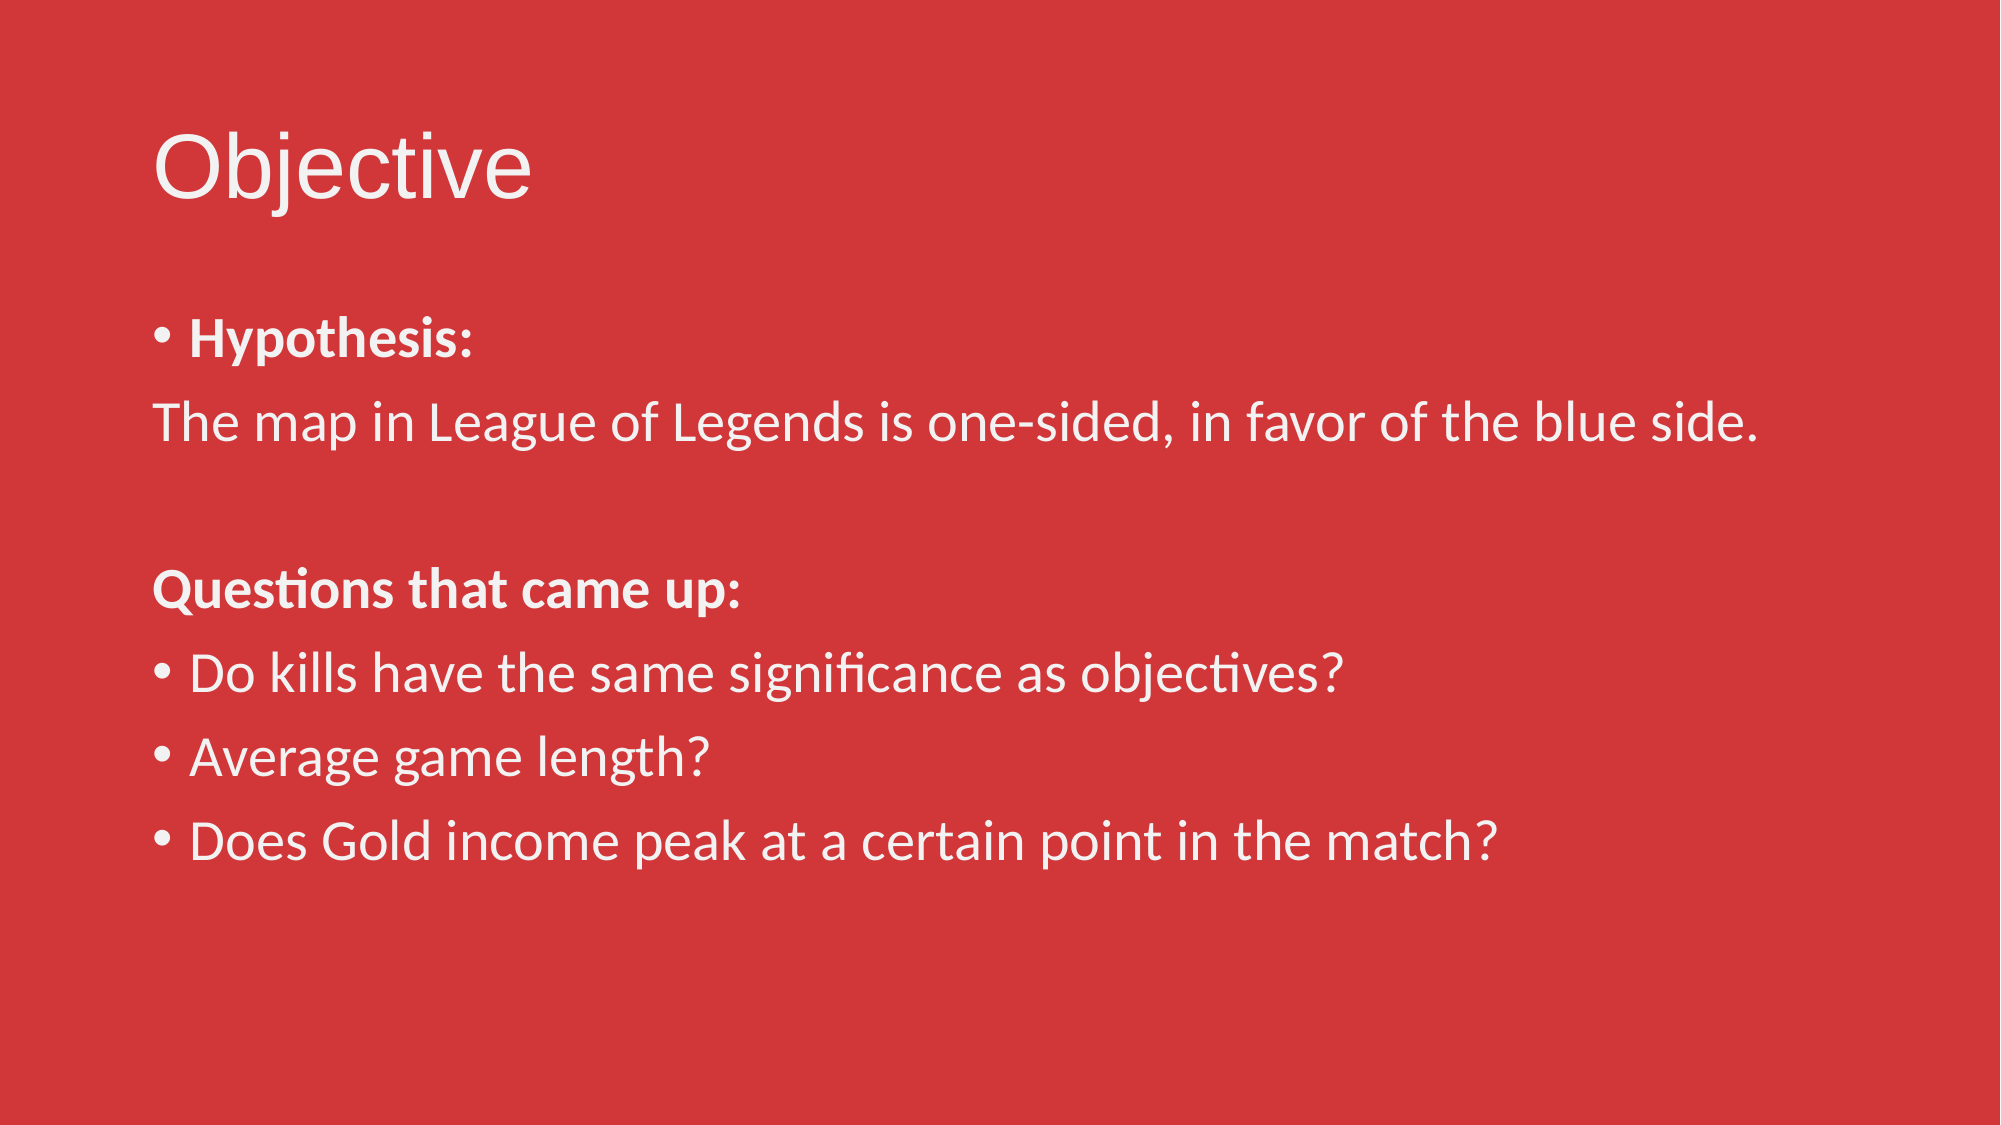

# Objective
Hypothesis:
The map in League of Legends is one-sided, in favor of the blue side.

Questions that came up:
Do kills have the same significance as objectives?
Average game length?
Does Gold income peak at a certain point in the match?